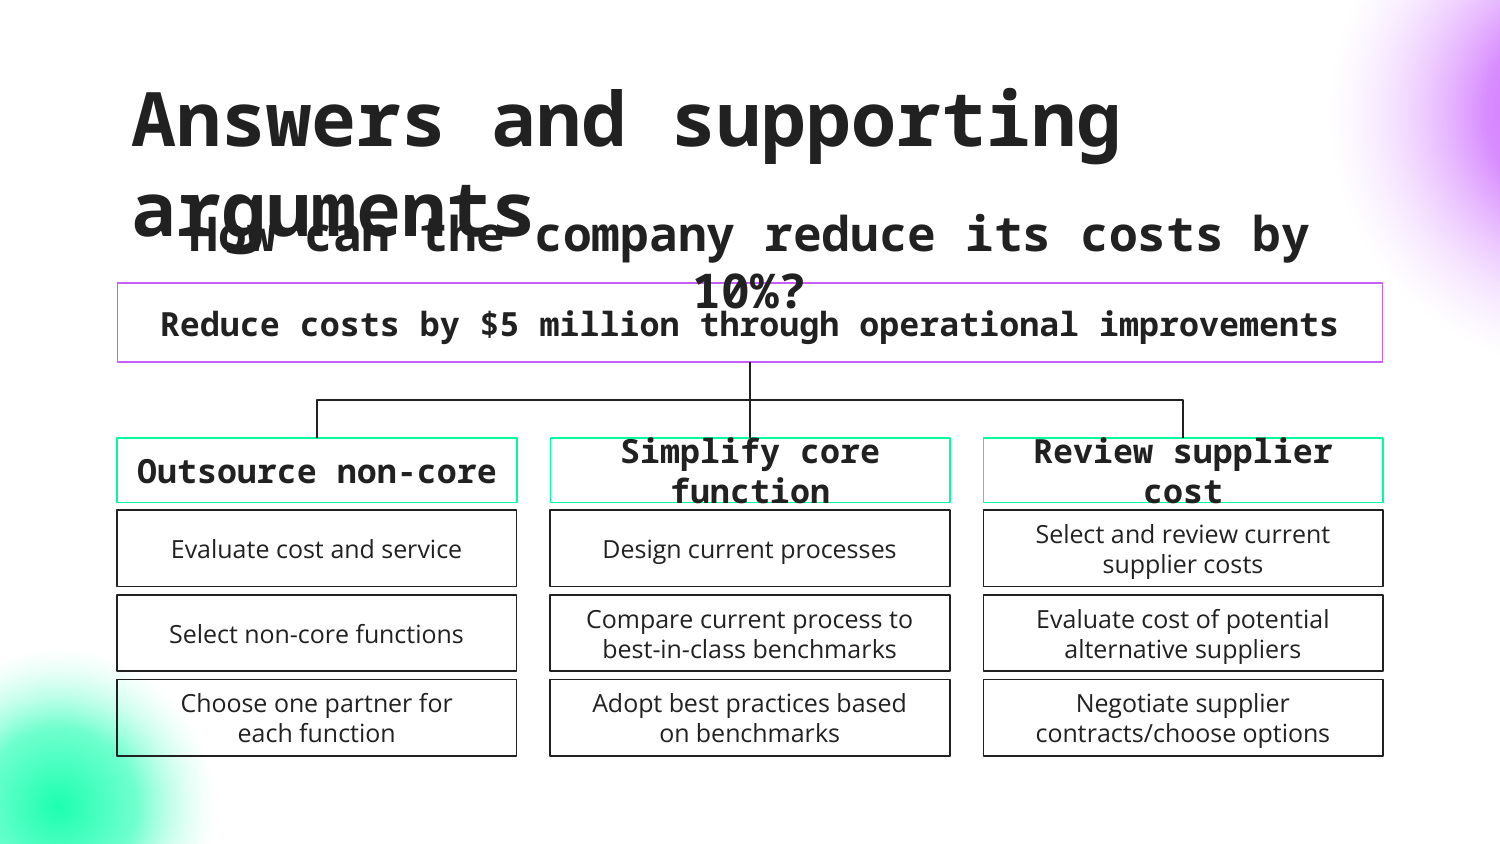

# Answers and supporting arguments
How can the company reduce its costs by 10%?
Reduce costs by $5 million through operational improvements
Outsource non-core
Simplify core function
Review supplier cost
Evaluate cost and service
Design current processes
Select and review current
supplier costs
Select non-core functions
Compare current process to
best-in-class benchmarks
Evaluate cost of potential
alternative suppliers
Choose one partner for
each function
Adopt best practices based
on benchmarks
Negotiate supplier
contracts/choose options